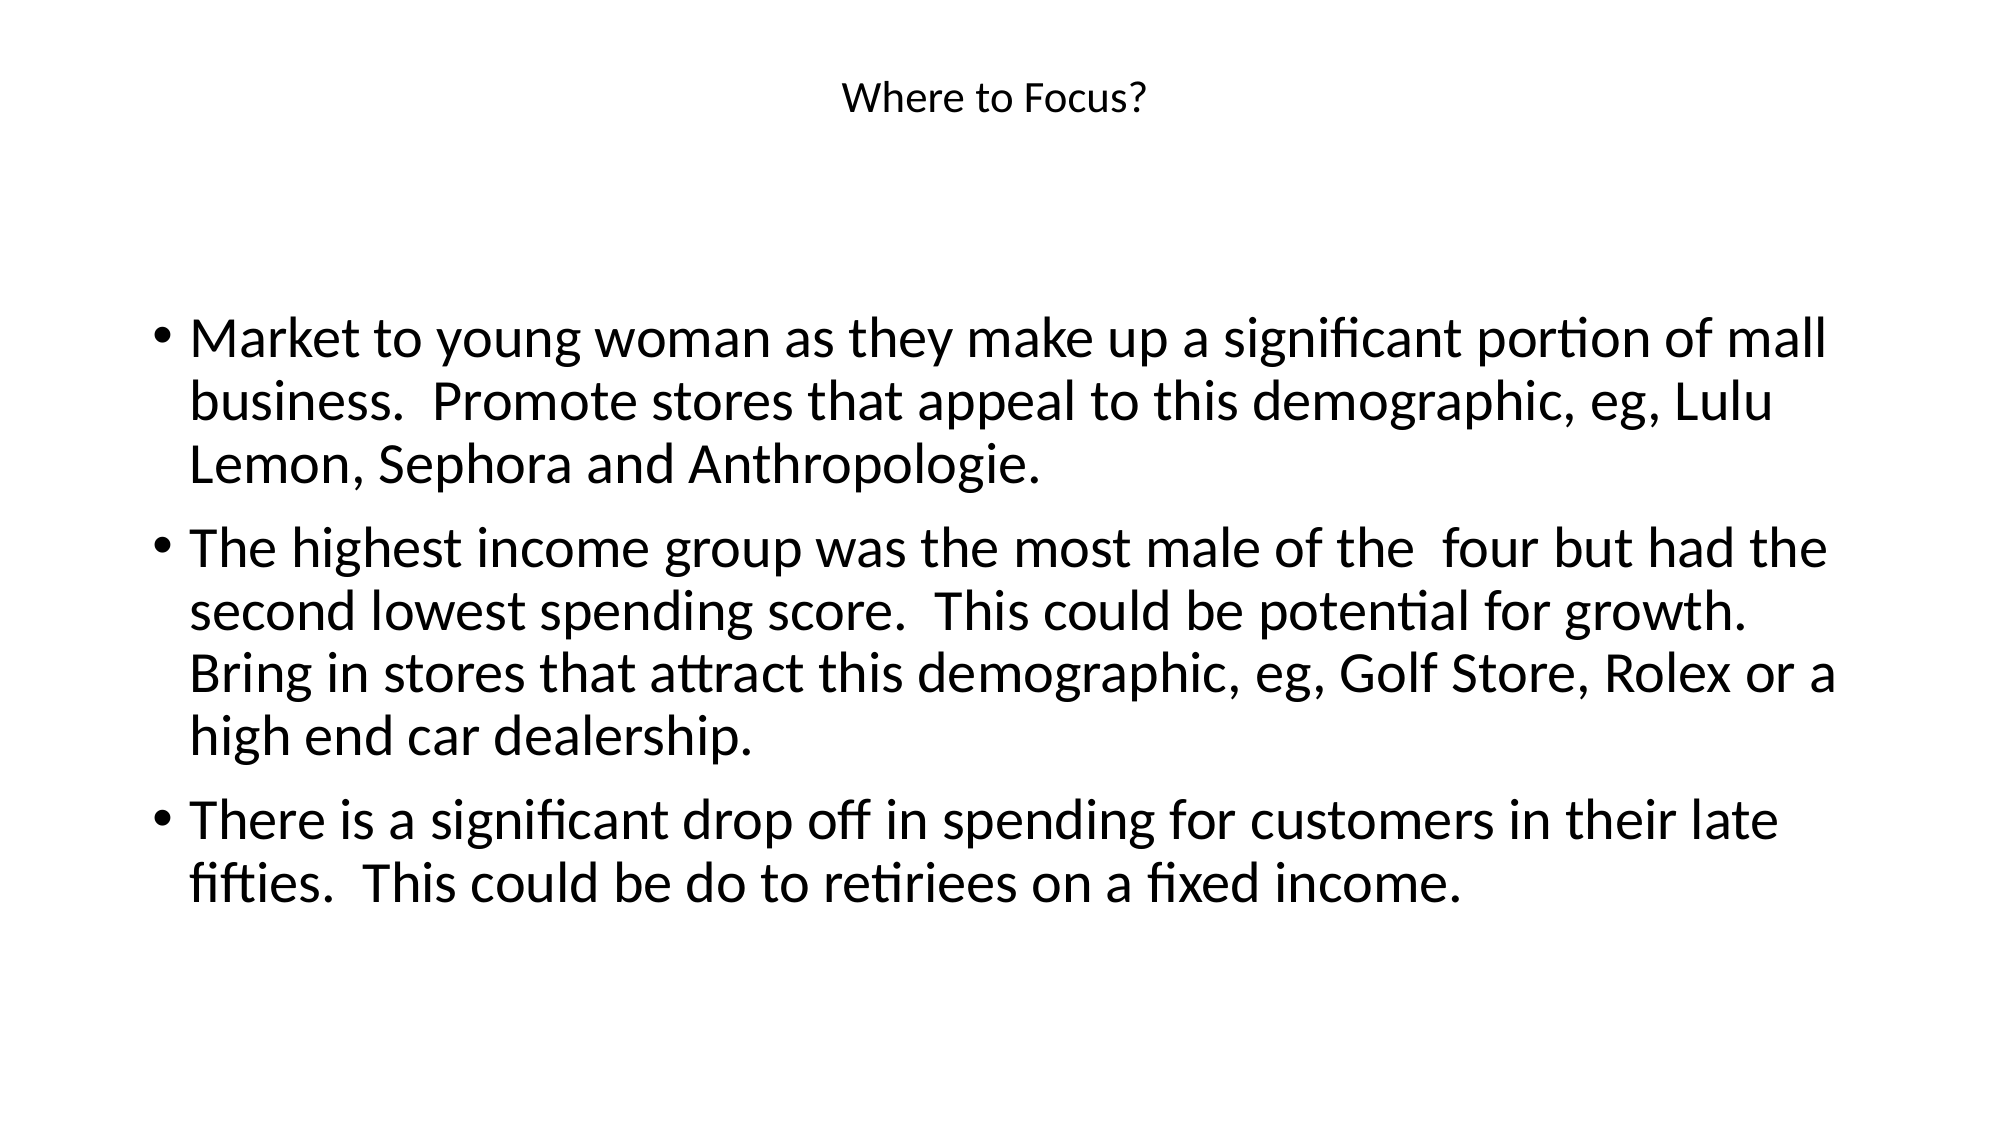

# Where to Focus?
Market to young woman as they make up a significant portion of mall business.  Promote stores that appeal to this demographic, eg, Lulu Lemon, Sephora and Anthropologie.
The highest income group was the most male of the  four but had the second lowest spending score.  This could be potential for growth.  Bring in stores that attract this demographic, eg, Golf Store, Rolex or a high end car dealership.
There is a significant drop off in spending for customers in their late fifties.  This could be do to retiriees on a fixed income.